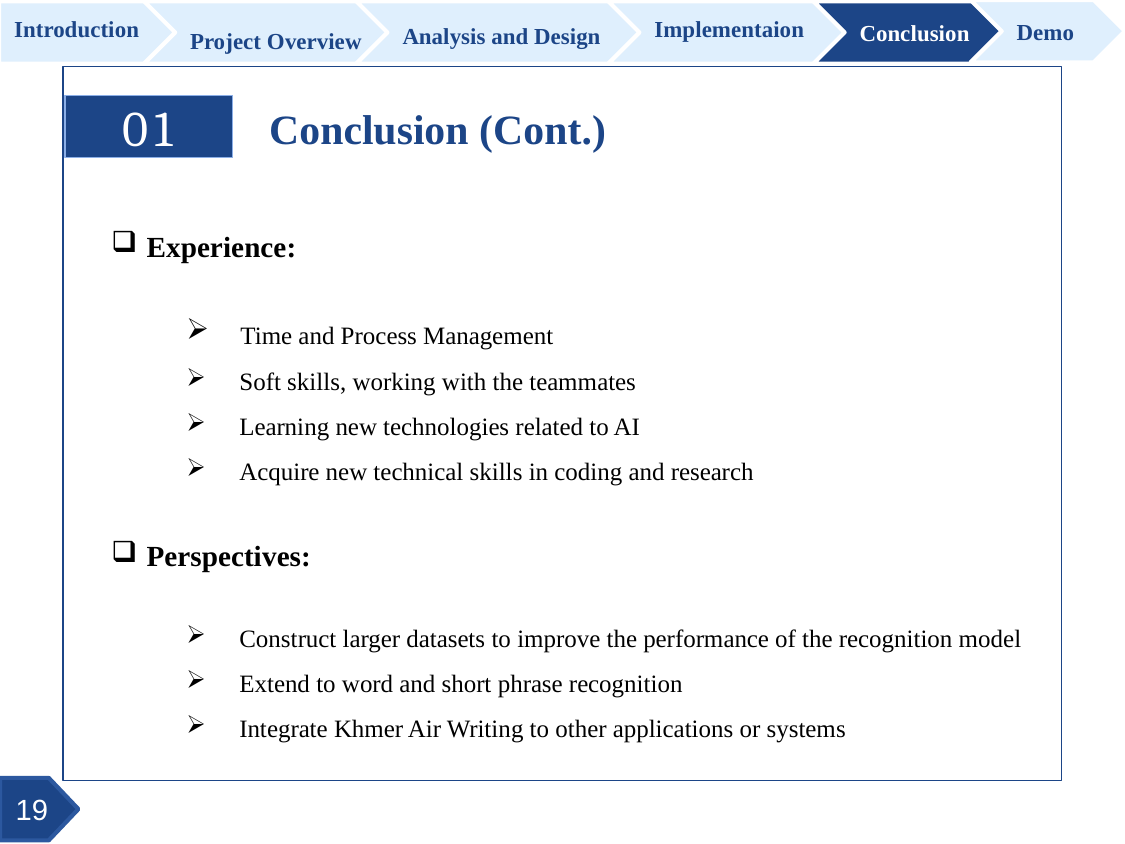

Introduction

Project Overview

Analysis and Design

Implementaion

Conclusion
Demo
01
Conclusion (Cont.)
 Experience:

 Time and Process Management
 Soft skills, working with the teammates
 Learning new technologies related to AI
 Acquire new technical skills in coding and research

 Perspectives:

 Construct larger datasets to improve the performance of the recognition model
 Extend to word and short phrase recognition
 Integrate Khmer Air Writing to other applications or systems

19